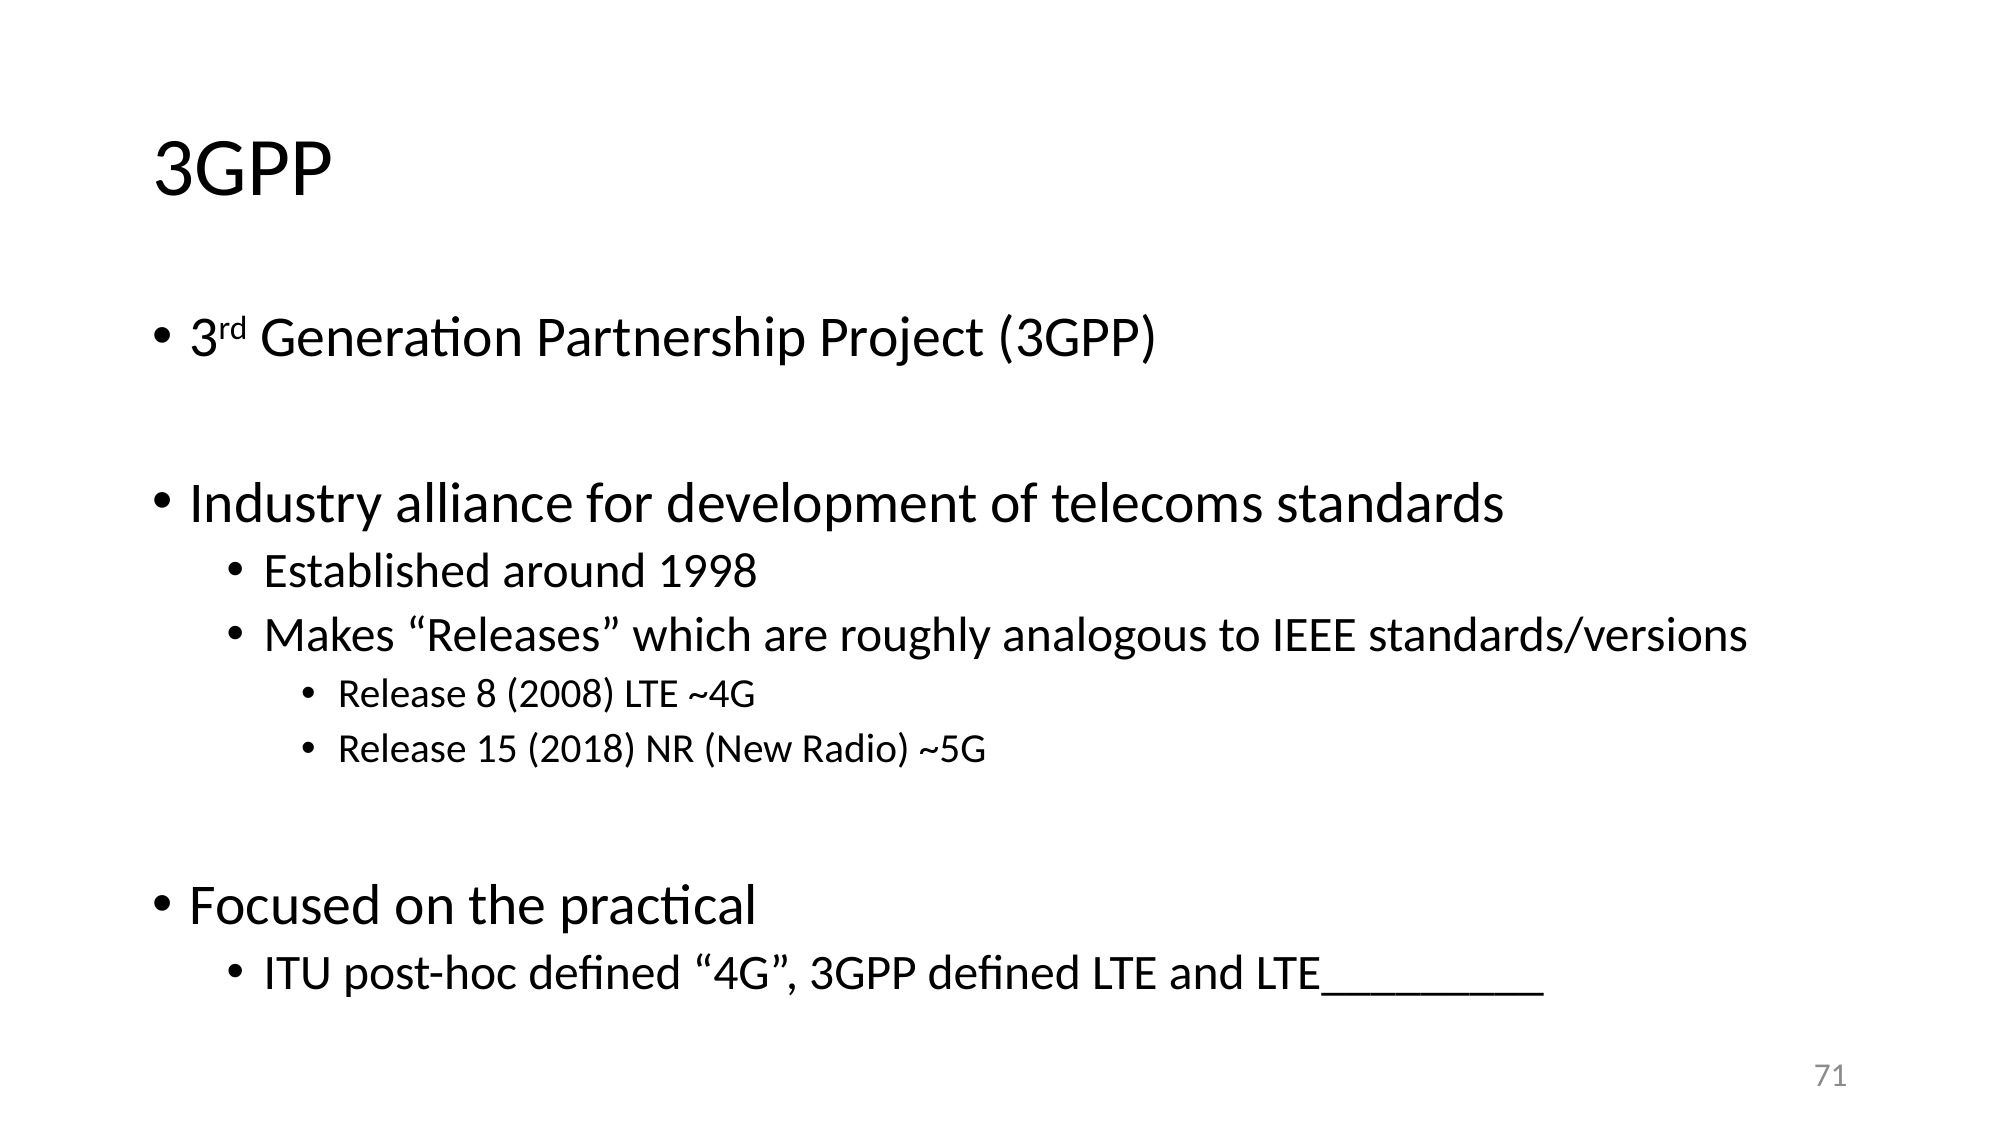

# 3GPP
3rd Generation Partnership Project (3GPP)

Industry alliance for development of telecoms standards
Established around 1998
Makes “Releases” which are roughly analogous to IEEE standards/versions
Release 8 (2008) LTE ~4G
Release 15 (2018) NR (New Radio) ~5G

Focused on the practical
ITU post-hoc defined “4G”, 3GPP defined LTE and LTE_________

71